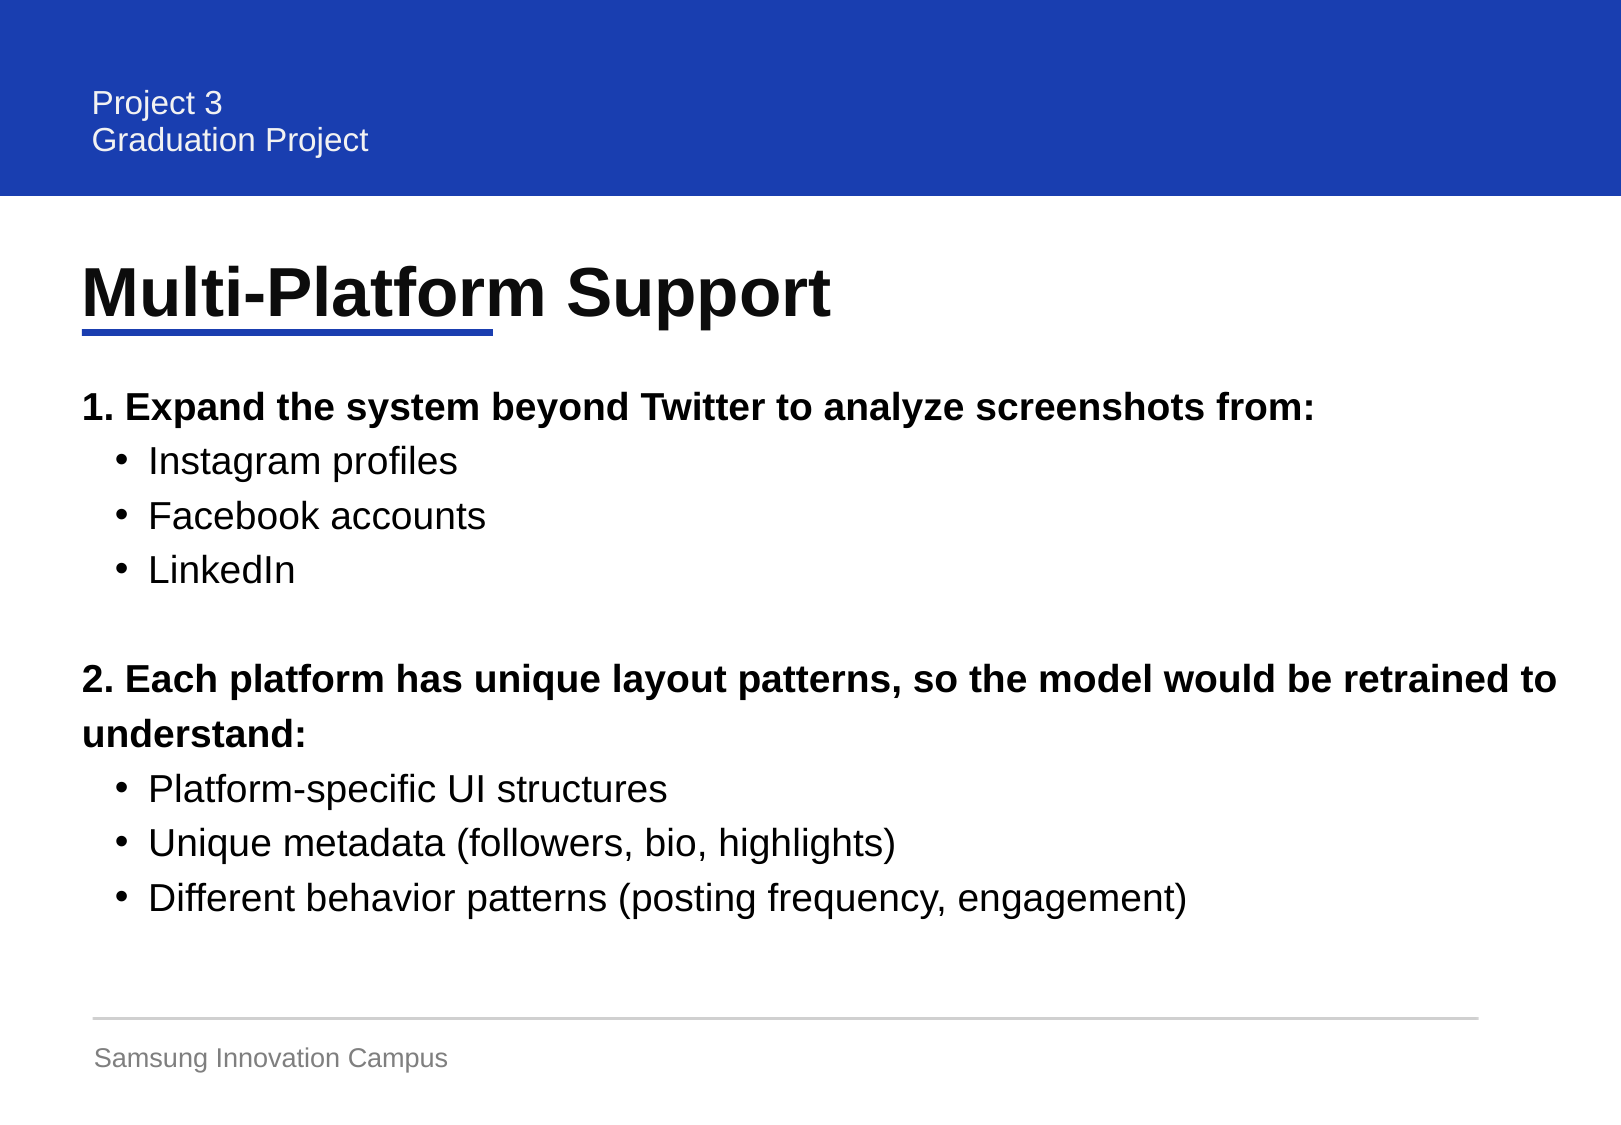

Project 3
Graduation Project

Multi‑Platform Support

1. Expand the system beyond Twitter to analyze screenshots from:
Instagram profiles
Facebook accounts
LinkedIn

2. Each platform has unique layout patterns, so the model would be retrained to understand:
Platform-specific UI structures
Unique metadata (followers, bio, highlights)
Different behavior patterns (posting frequency, engagement)

Samsung Innovation Campus